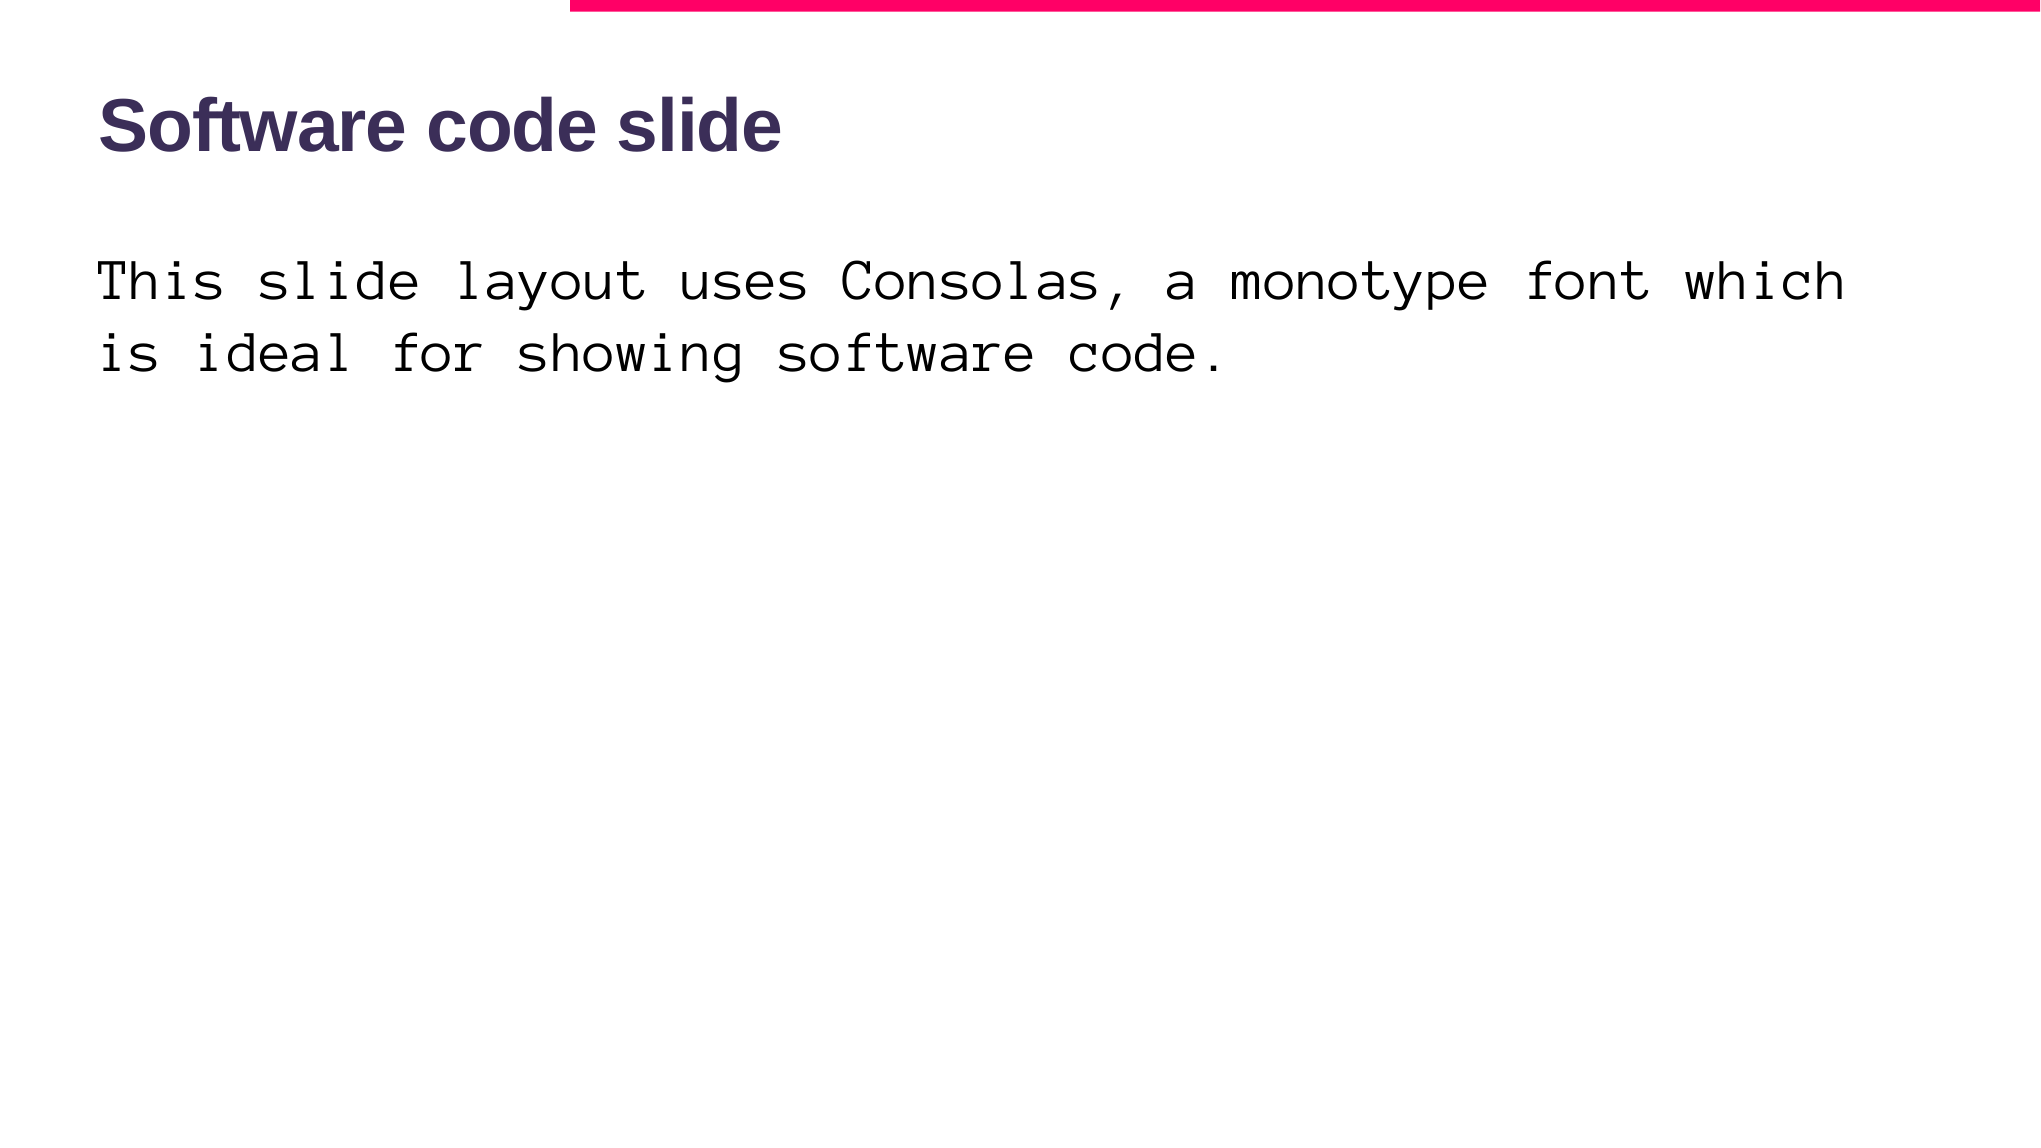

This slide is rarely used but we’re including it just in case. Feel free to delete.
# Software code slide
This slide layout uses Consolas, a monotype font which is ideal for showing software code.